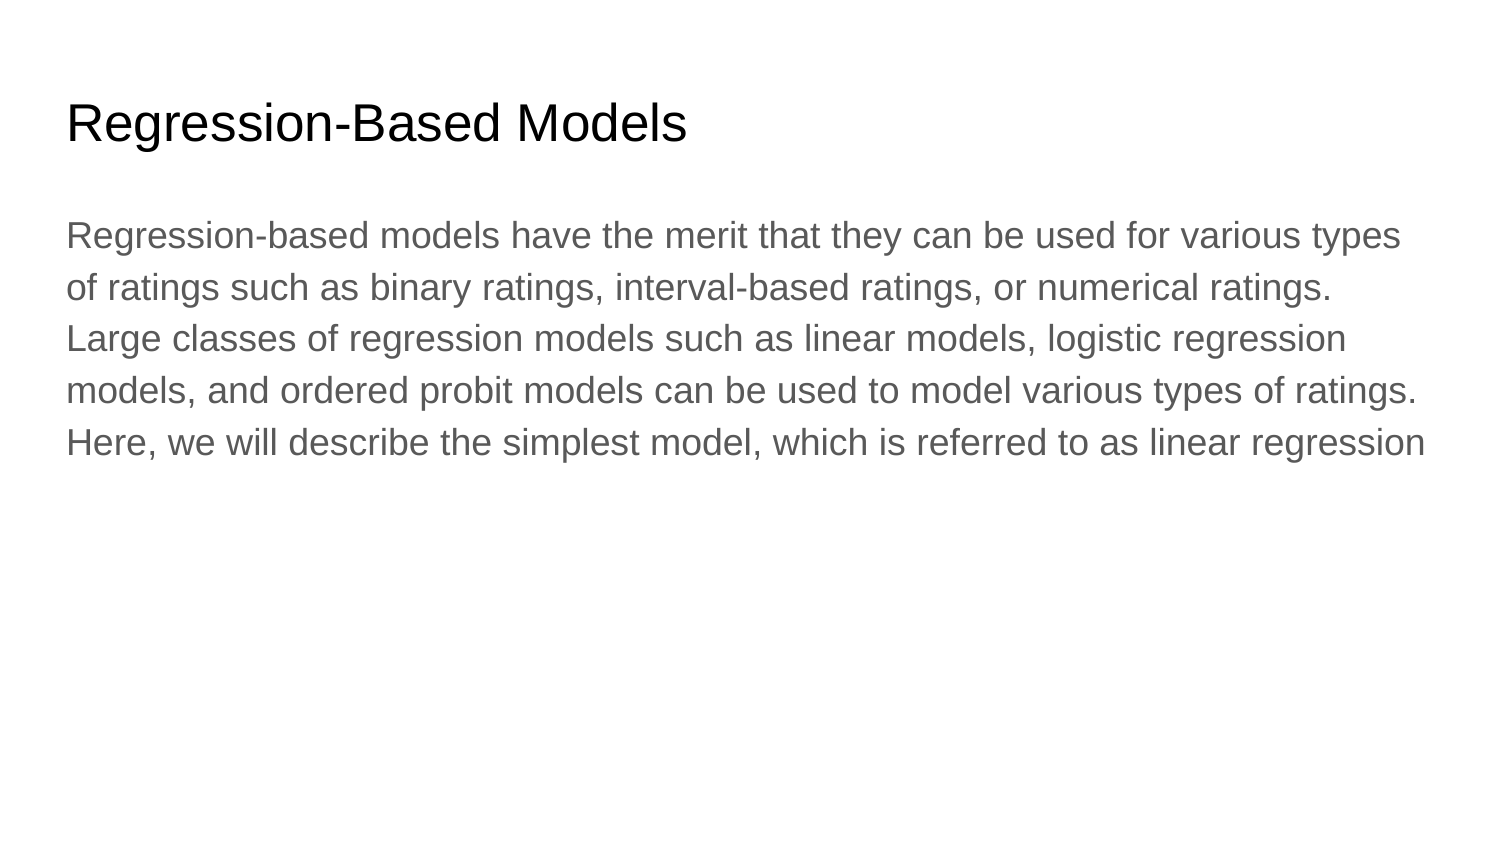

# Regression-Based Models
Regression-based models have the merit that they can be used for various types of ratings such as binary ratings, interval-based ratings, or numerical ratings. Large classes of regression models such as linear models, logistic regression models, and ordered probit models can be used to model various types of ratings. Here, we will describe the simplest model, which is referred to as linear regression